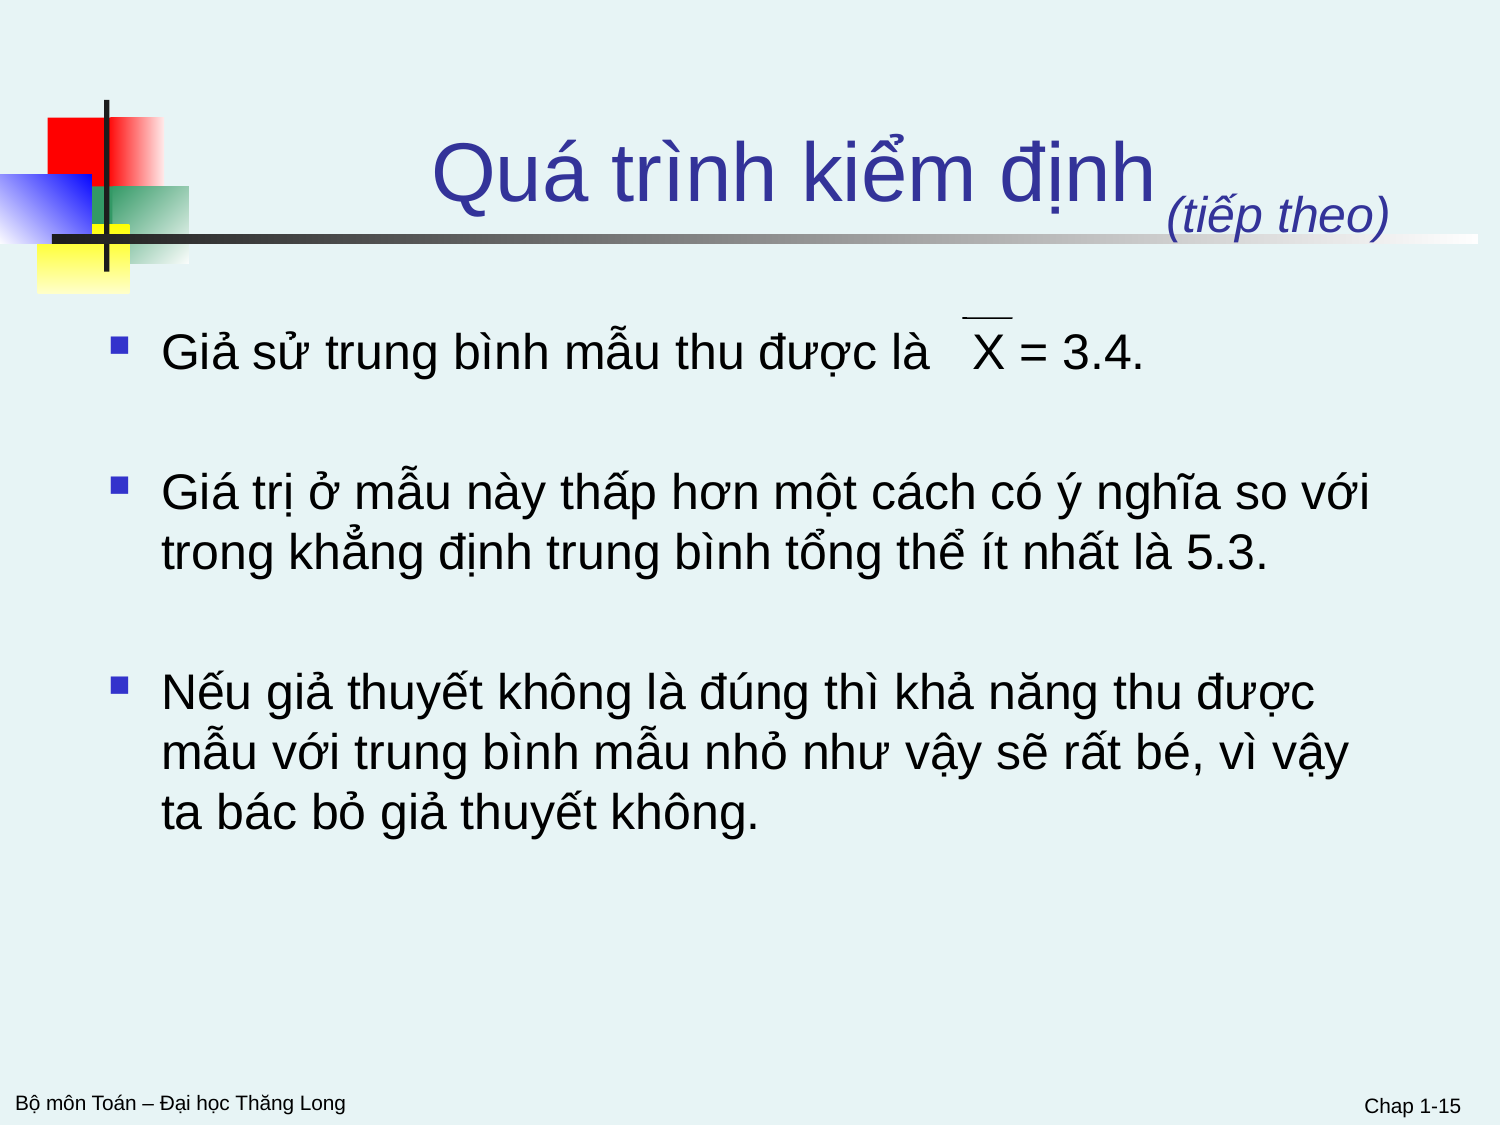

Quá trình kiểm định
(tiếp theo)
Giả sử trung bình mẫu thu được là   X = 3.4.

Giá trị ở mẫu này thấp hơn một cách có ý nghĩa so với trong khẳng định trung bình tổng thể ít nhất là 5.3.

Nếu giả thuyết không là đúng thì khả năng thu được mẫu với trung bình mẫu nhỏ như vậy sẽ rất bé, vì vậy ta bác bỏ giả thuyết không.

Chap 1-15
Bộ môn Toán – Đại học Thăng Long